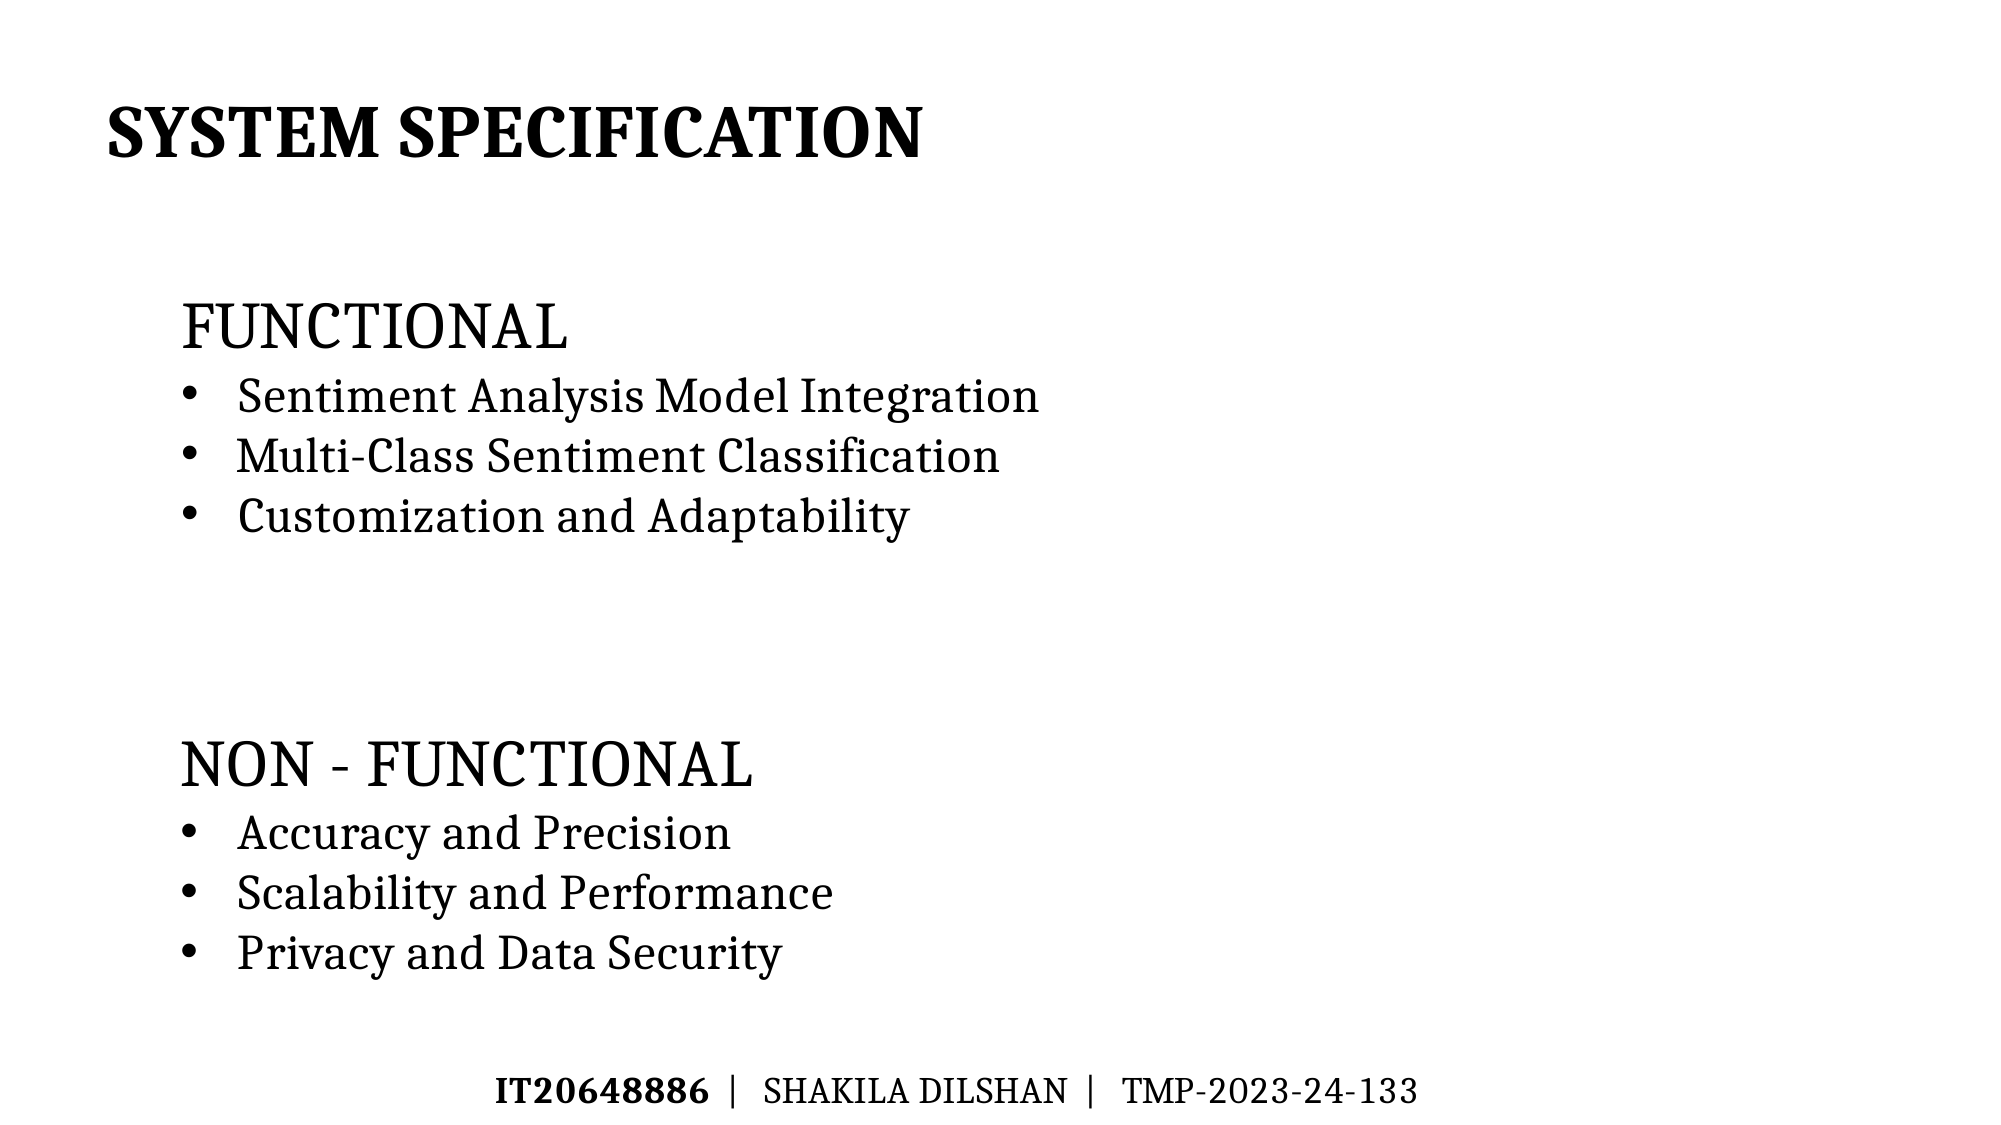

SYSTEM SPECIFICATION
FUNCTIONAL
Sentiment Analysis Model Integration
Multi-Class Sentiment Classification
Customization and Adaptability
NON - FUNCTIONAL
Accuracy and Precision
Scalability and Performance
Privacy and Data Security
IT20648886  |   SHAKILA DILSHAN  |   TMP-2023-24-133